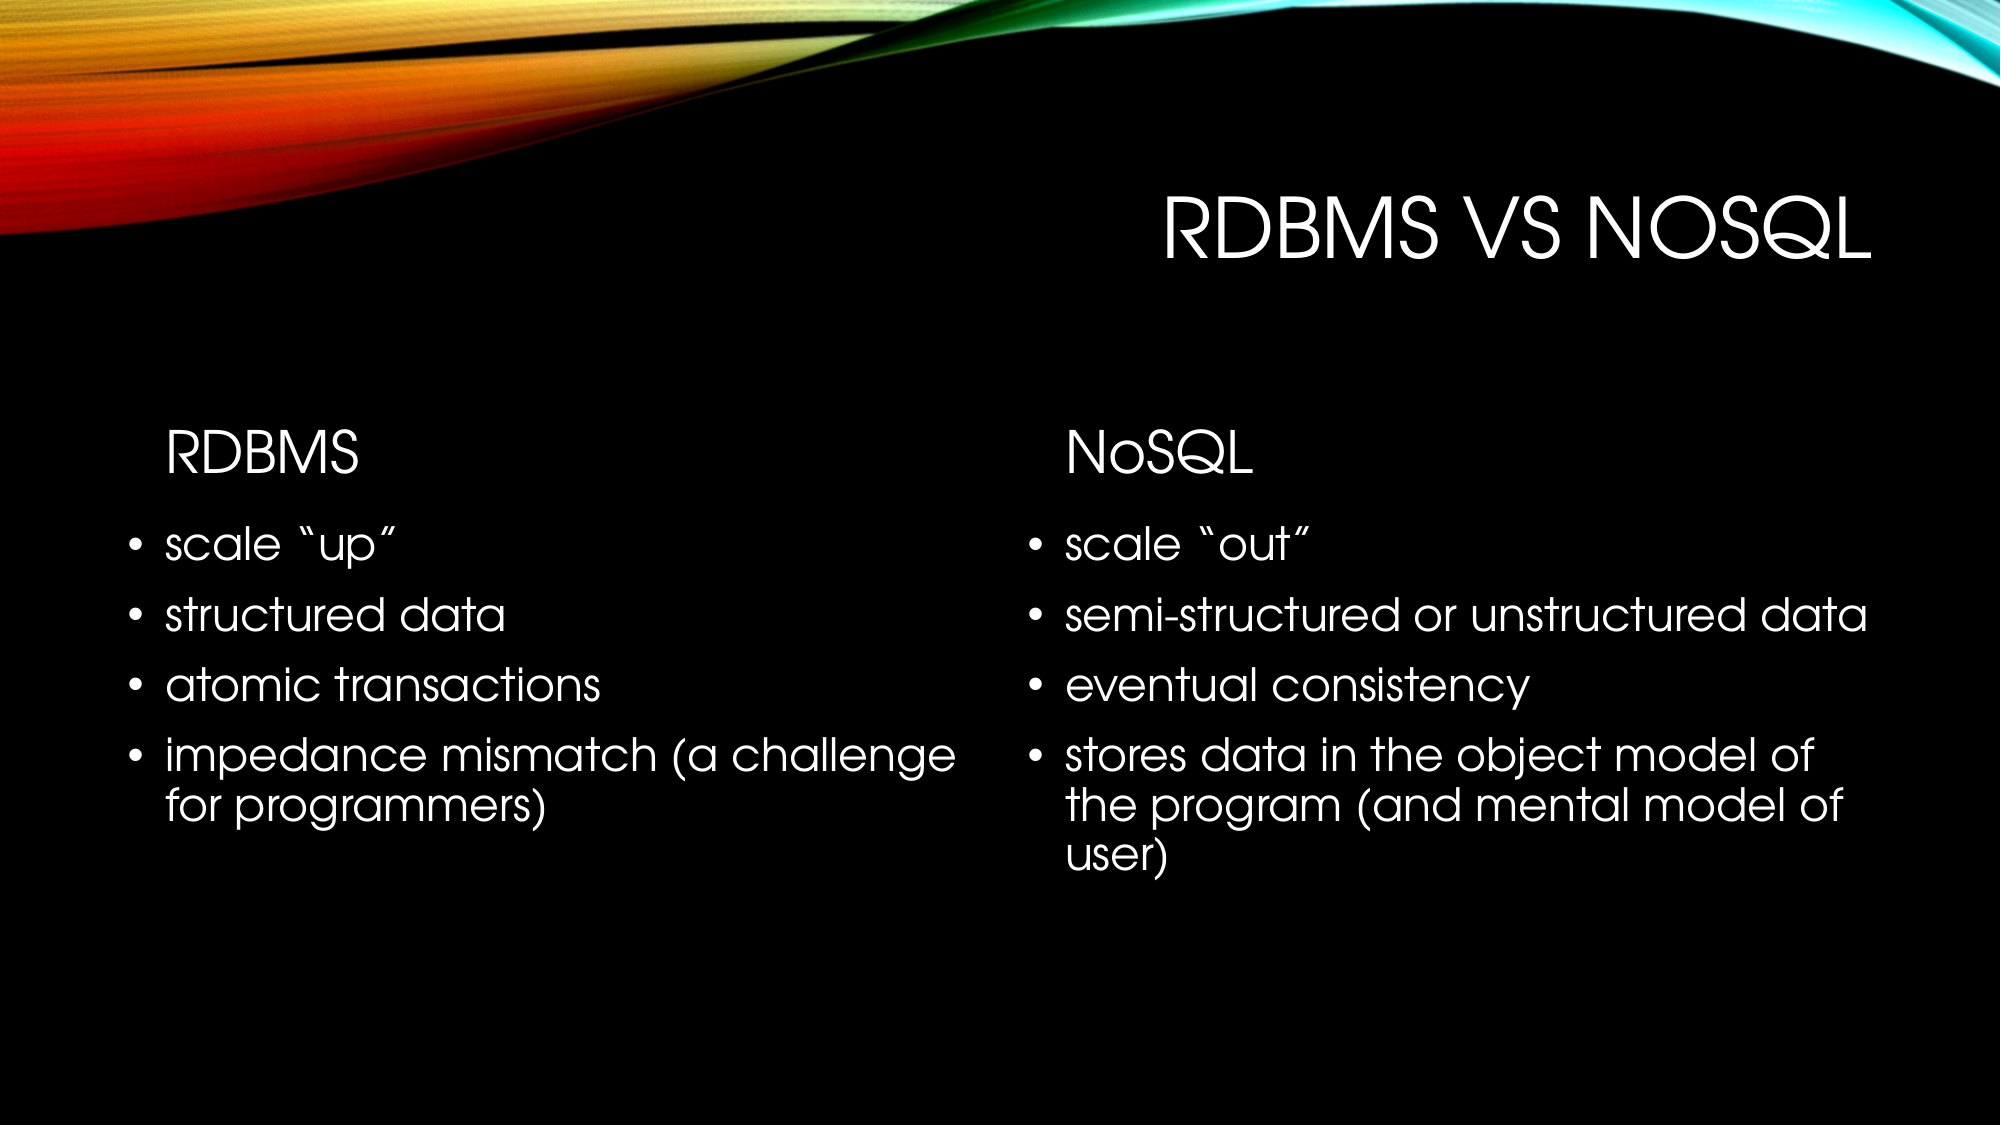

# RDBMS vs nosql
RDBMS
NoSQL
scale “up”
structured data
atomic transactions
impedance mismatch (a challenge for programmers)
scale “out”
semi-structured or unstructured data
eventual consistency
stores data in the object model of the program (and mental model of user)